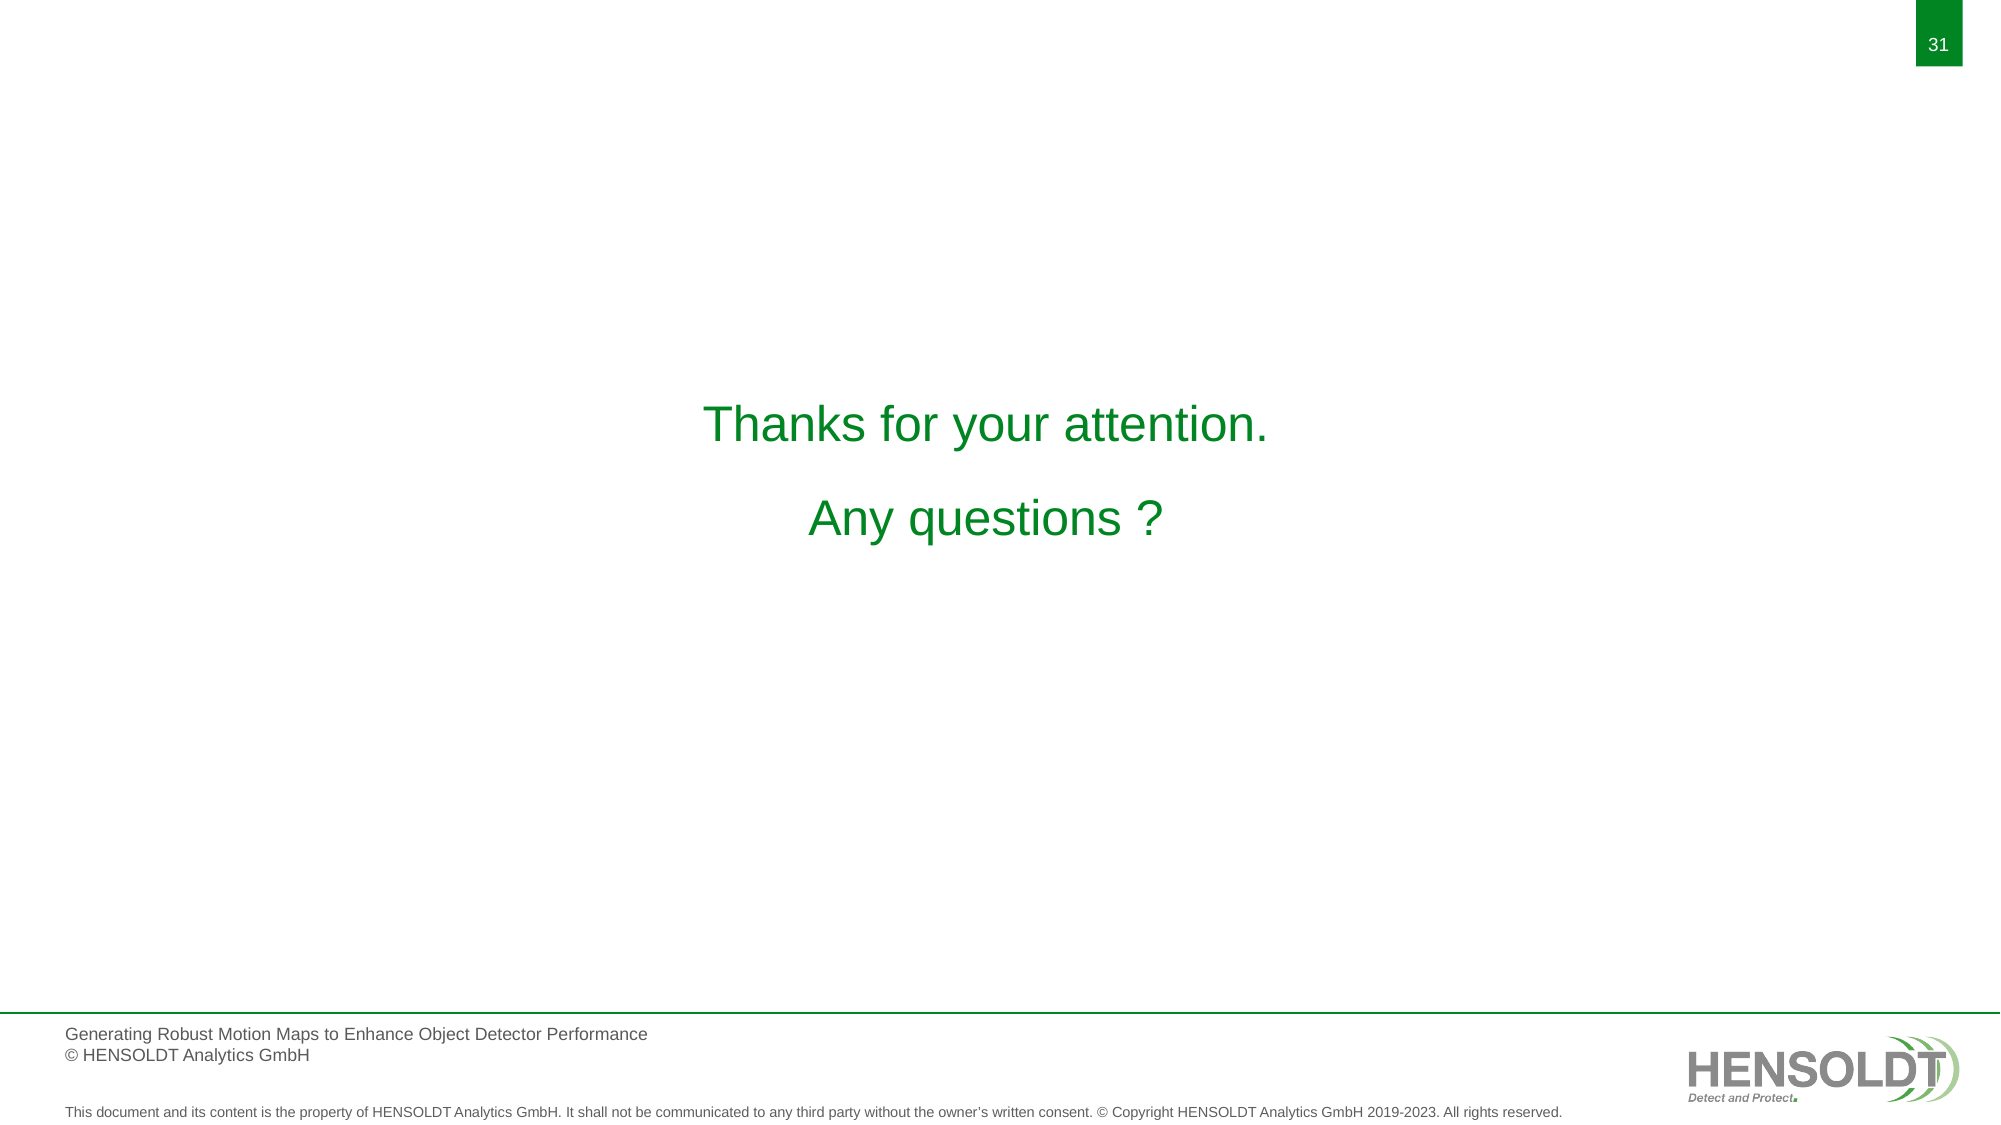

Thanks for your attention.
Any questions ?